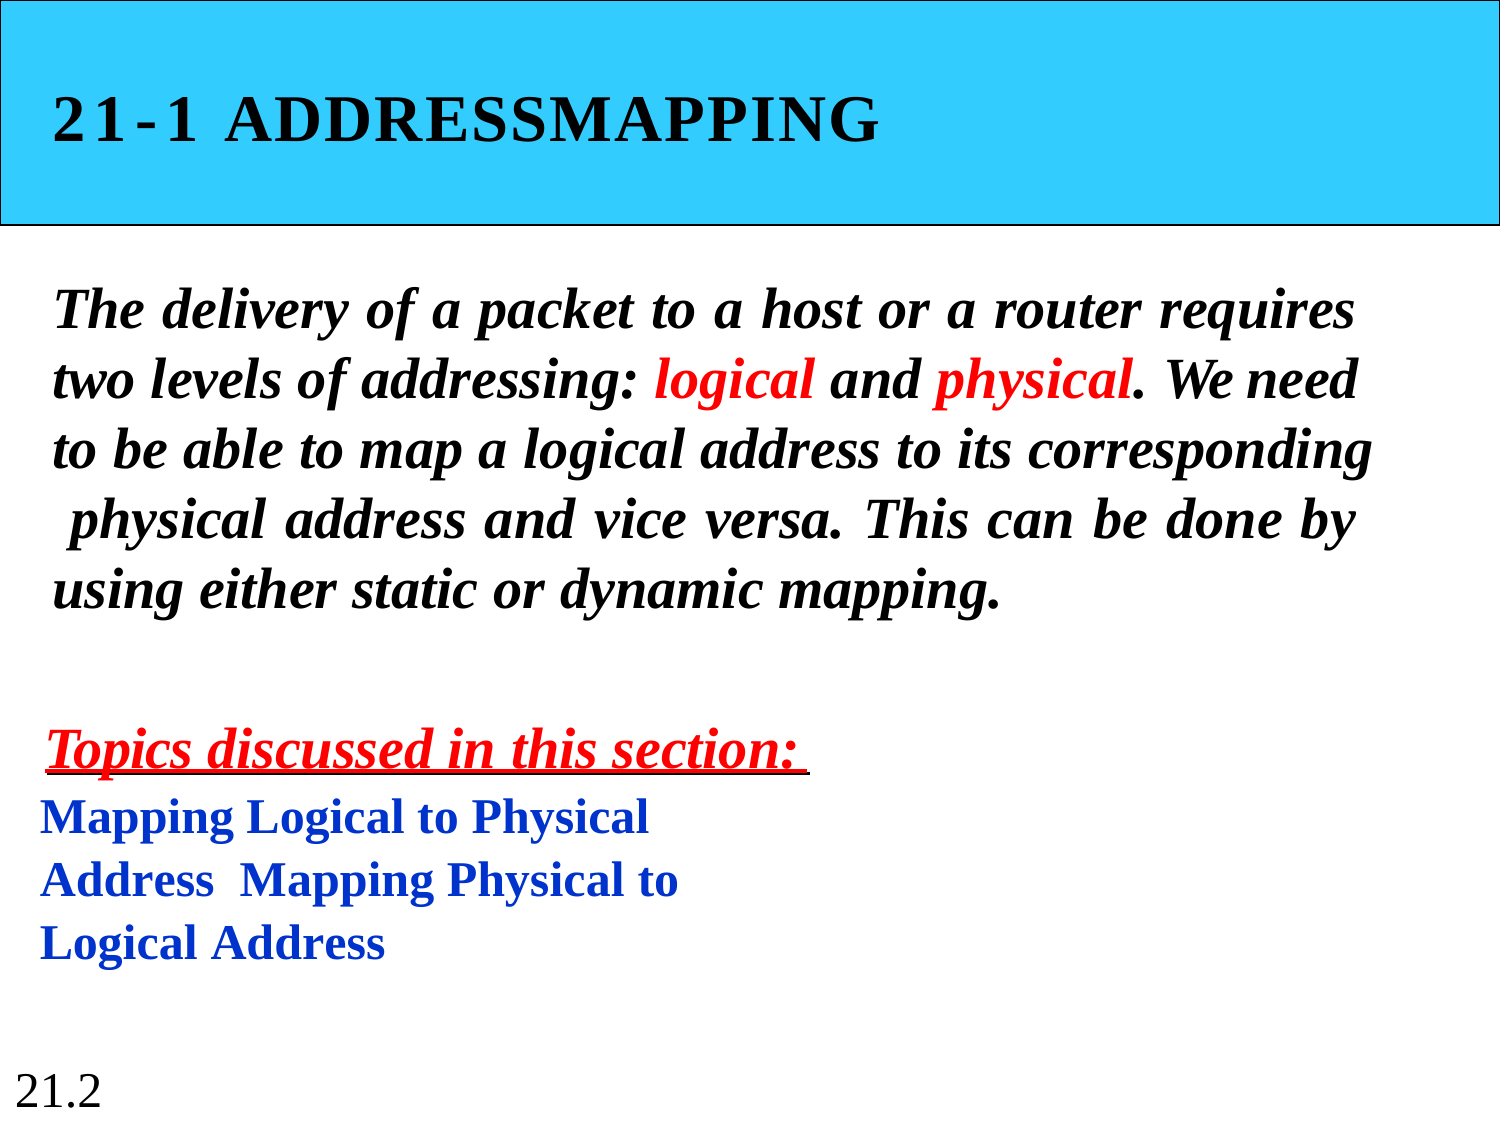

# 21-1 ADDRESSMAPPING
The delivery of a packet to a host or a router requires  two levels of addressing: logical and physical. We need  to be able to map a logical address to its corresponding  physical address and vice versa. This can be done by  using either static or dynamic mapping.

Topics discussed in this section:  Mapping Logical to Physical Address  Mapping Physical to Logical Address

21.2